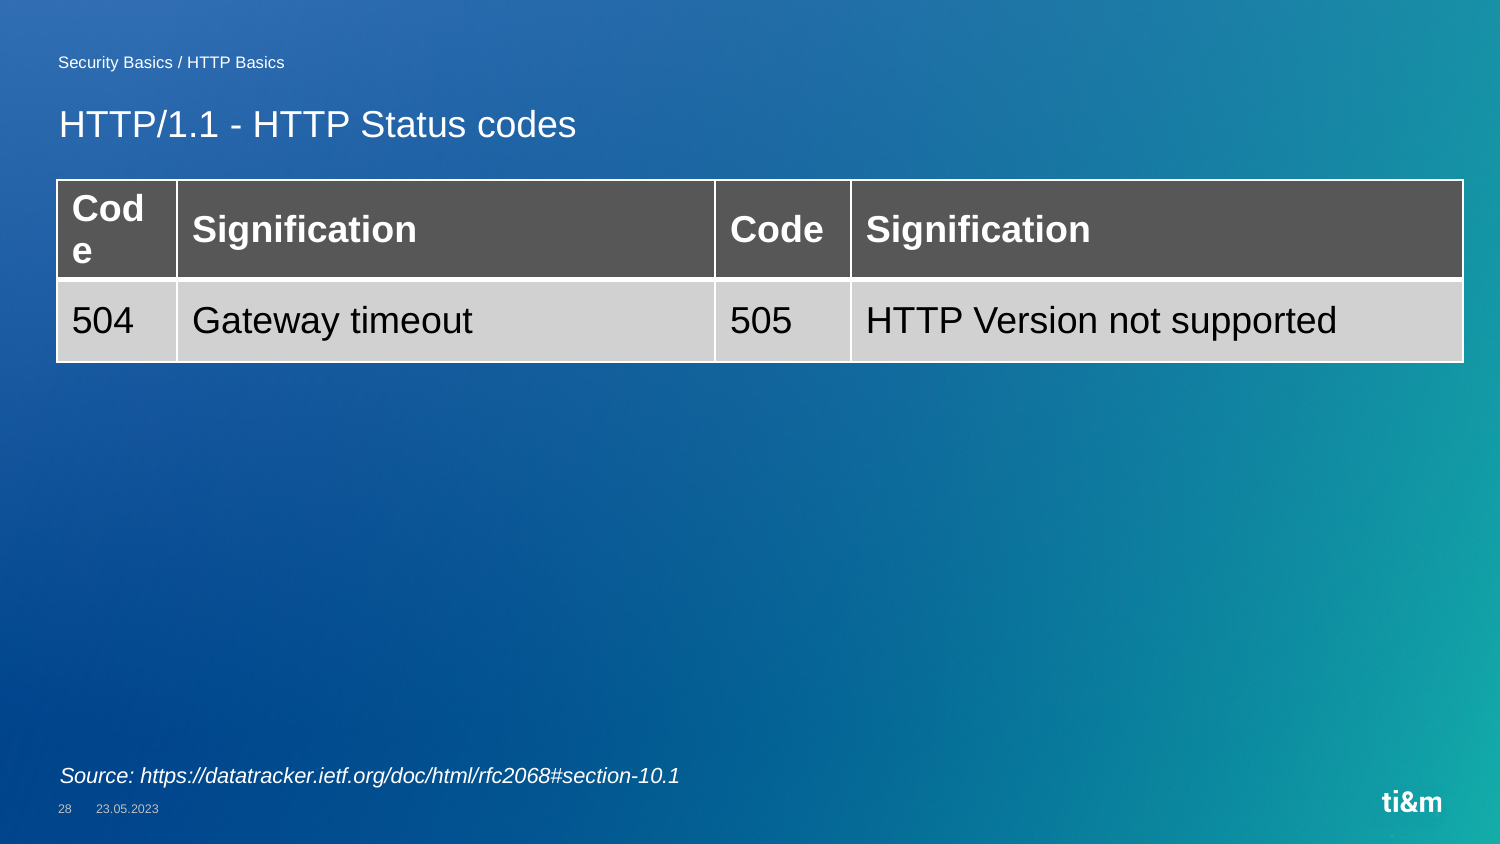

Security Basics / HTTP Basics
# HTTP/1.1 - HTTP Status codes
| Code | Signification | Code | Signification |
| --- | --- | --- | --- |
| 504 | Gateway timeout | 505 | HTTP Version not supported |
Source: https://datatracker.ietf.org/doc/html/rfc2068#section-10.1
28
23.05.2023